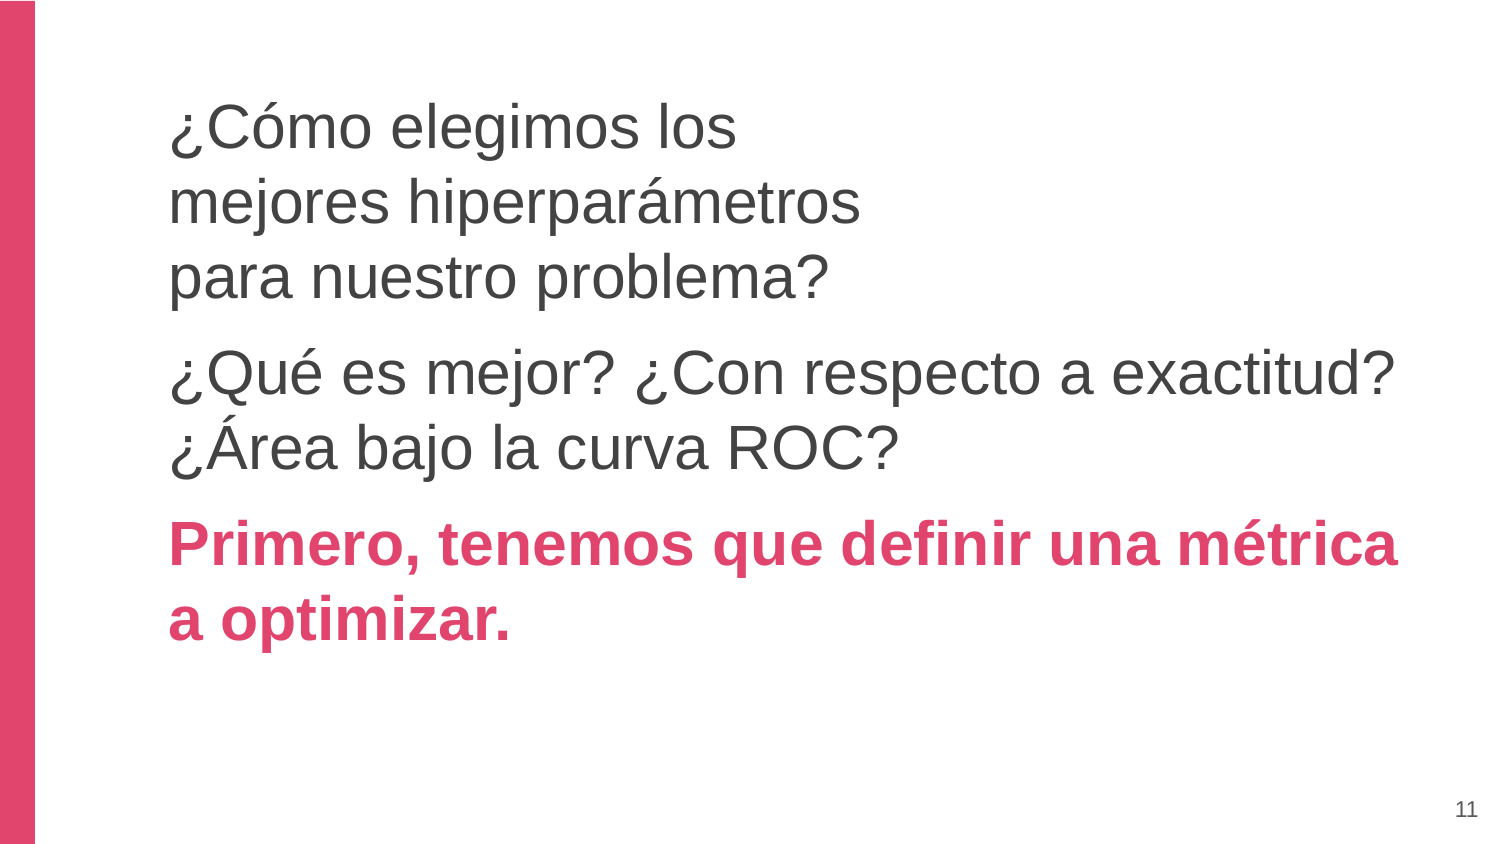

¿Cómo elegimos los
mejores hiperparámetros
para nuestro problema?
¿Qué es mejor? ¿Con respecto a exactitud? ¿Área bajo la curva ROC?
Primero, tenemos que definir una métrica a optimizar.

11